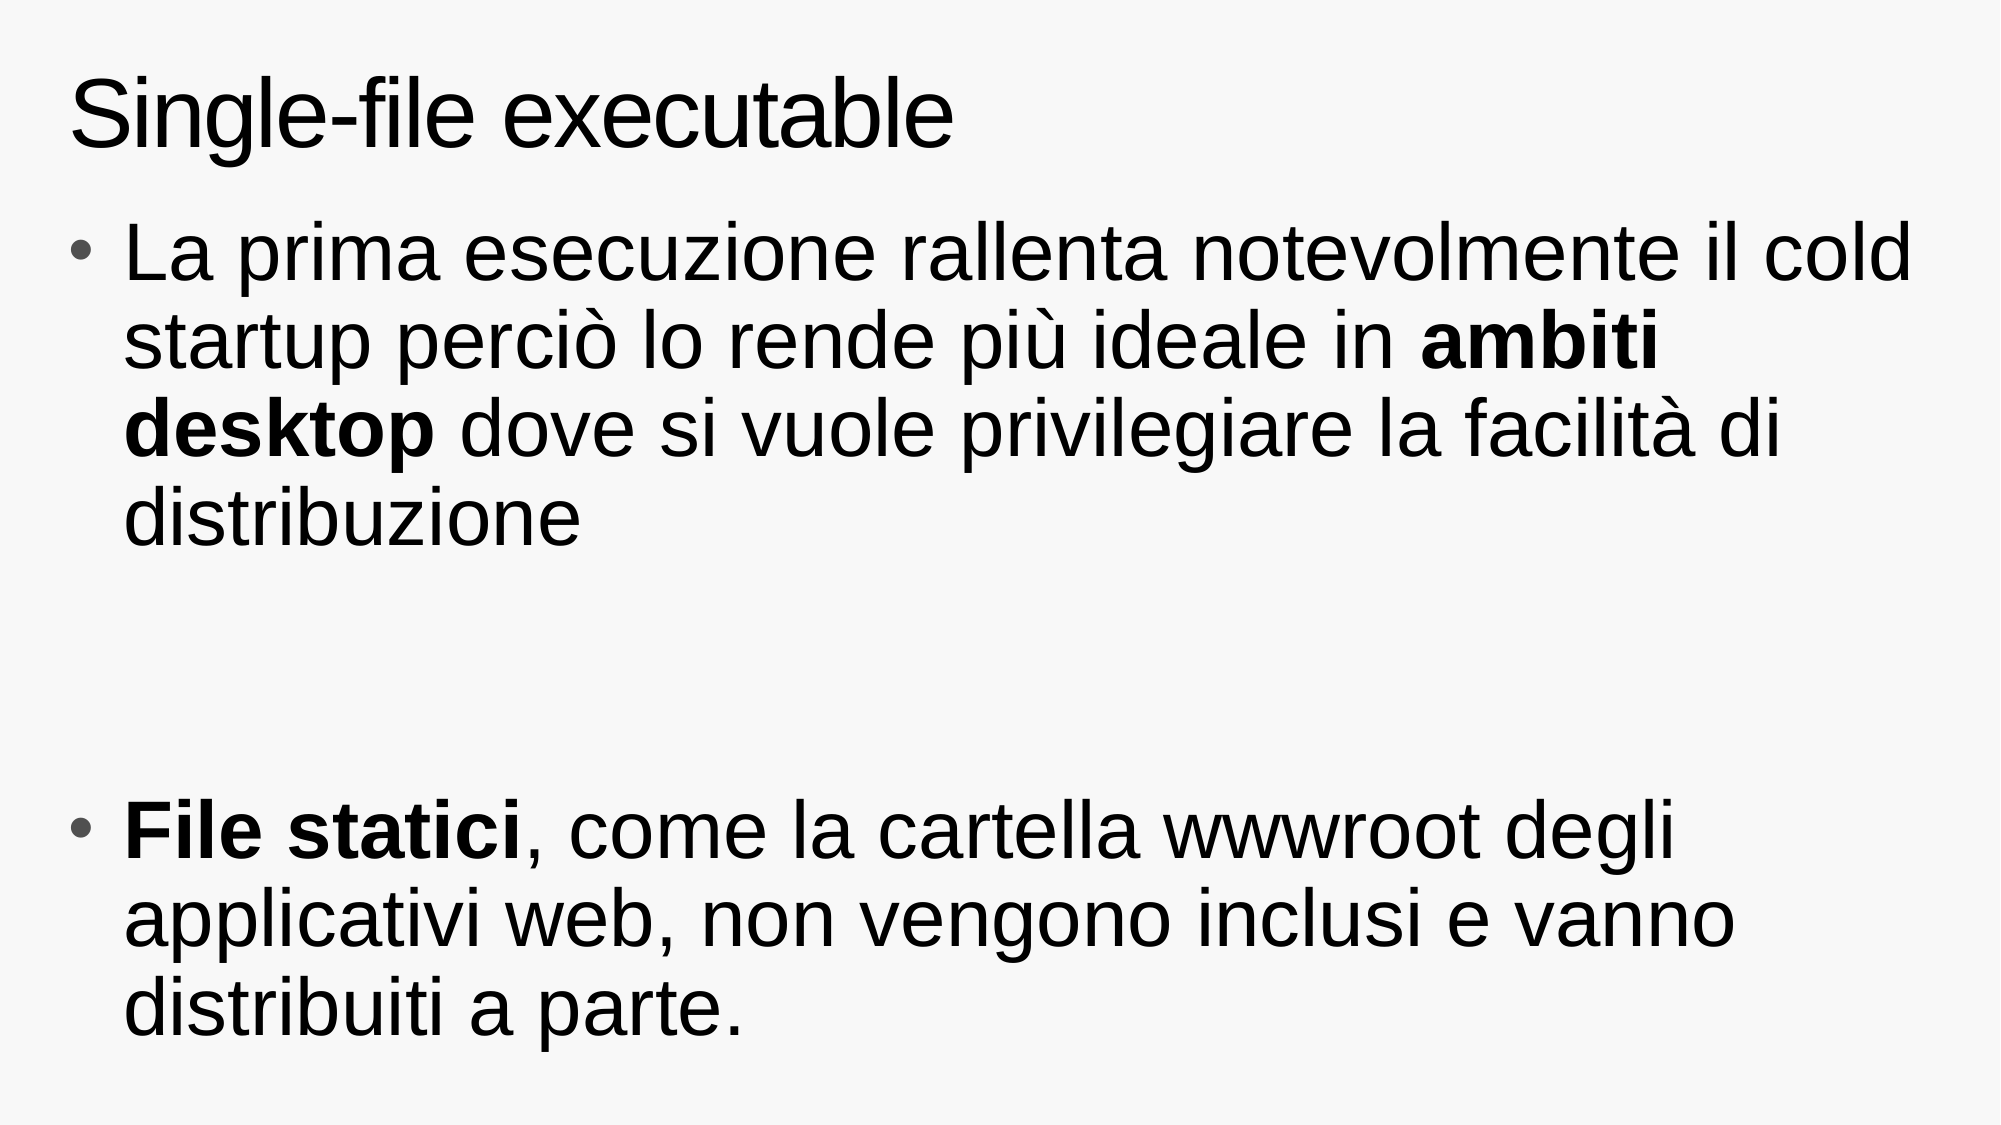

# Single-file executable
La prima esecuzione rallenta notevolmente il cold startup perciò lo rende più ideale in ambiti desktop dove si vuole privilegiare la facilità di distribuzione

File statici, come la cartella wwwroot degli applicativi web, non vengono inclusi e vanno distribuiti a parte.